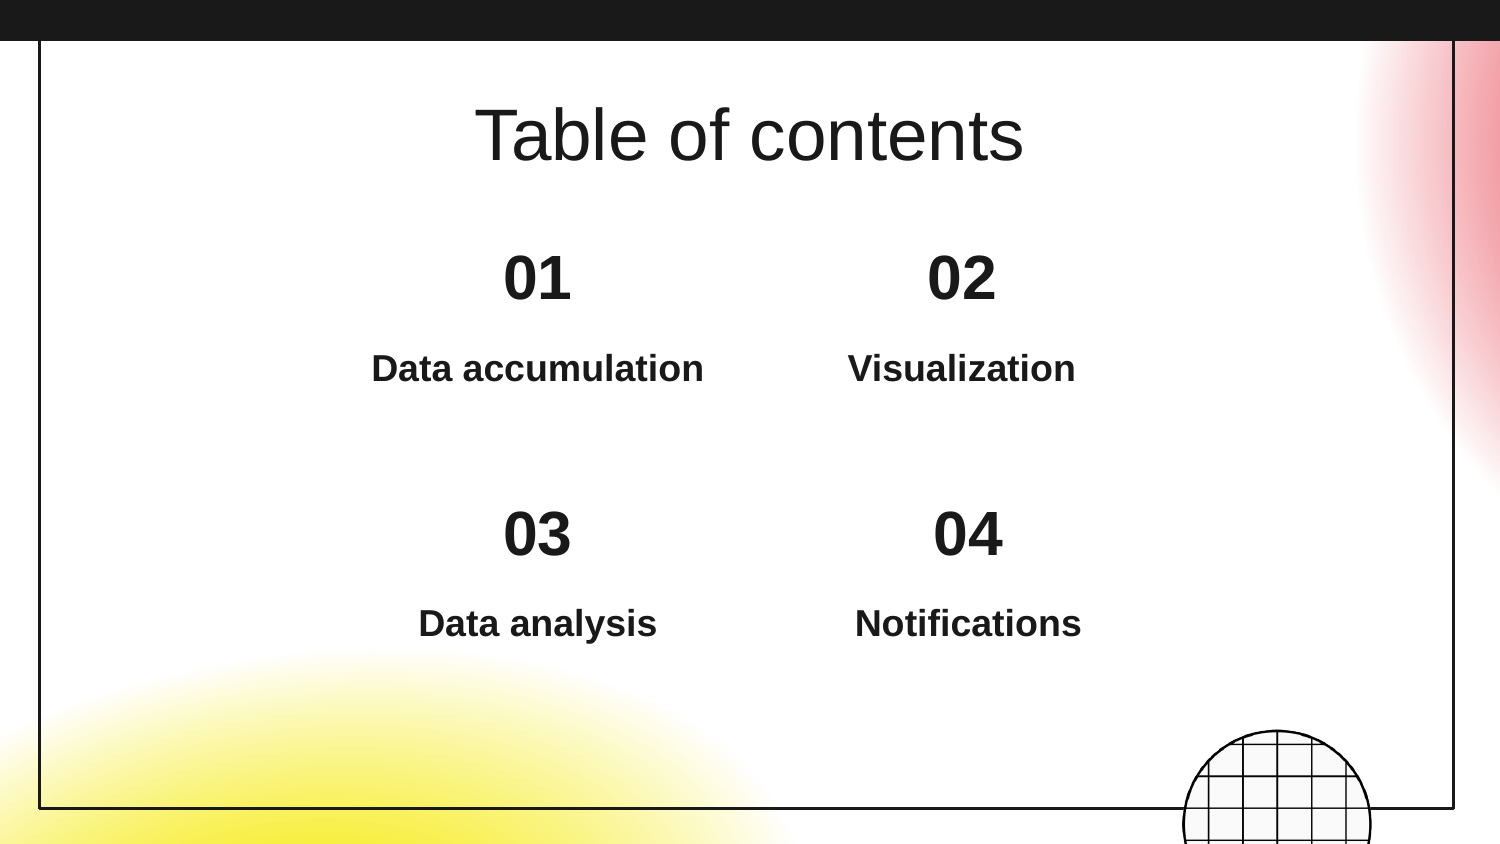

# Table of contents
01
02
Data accumulation
Visualization
04
03
Data analysis
Notifications